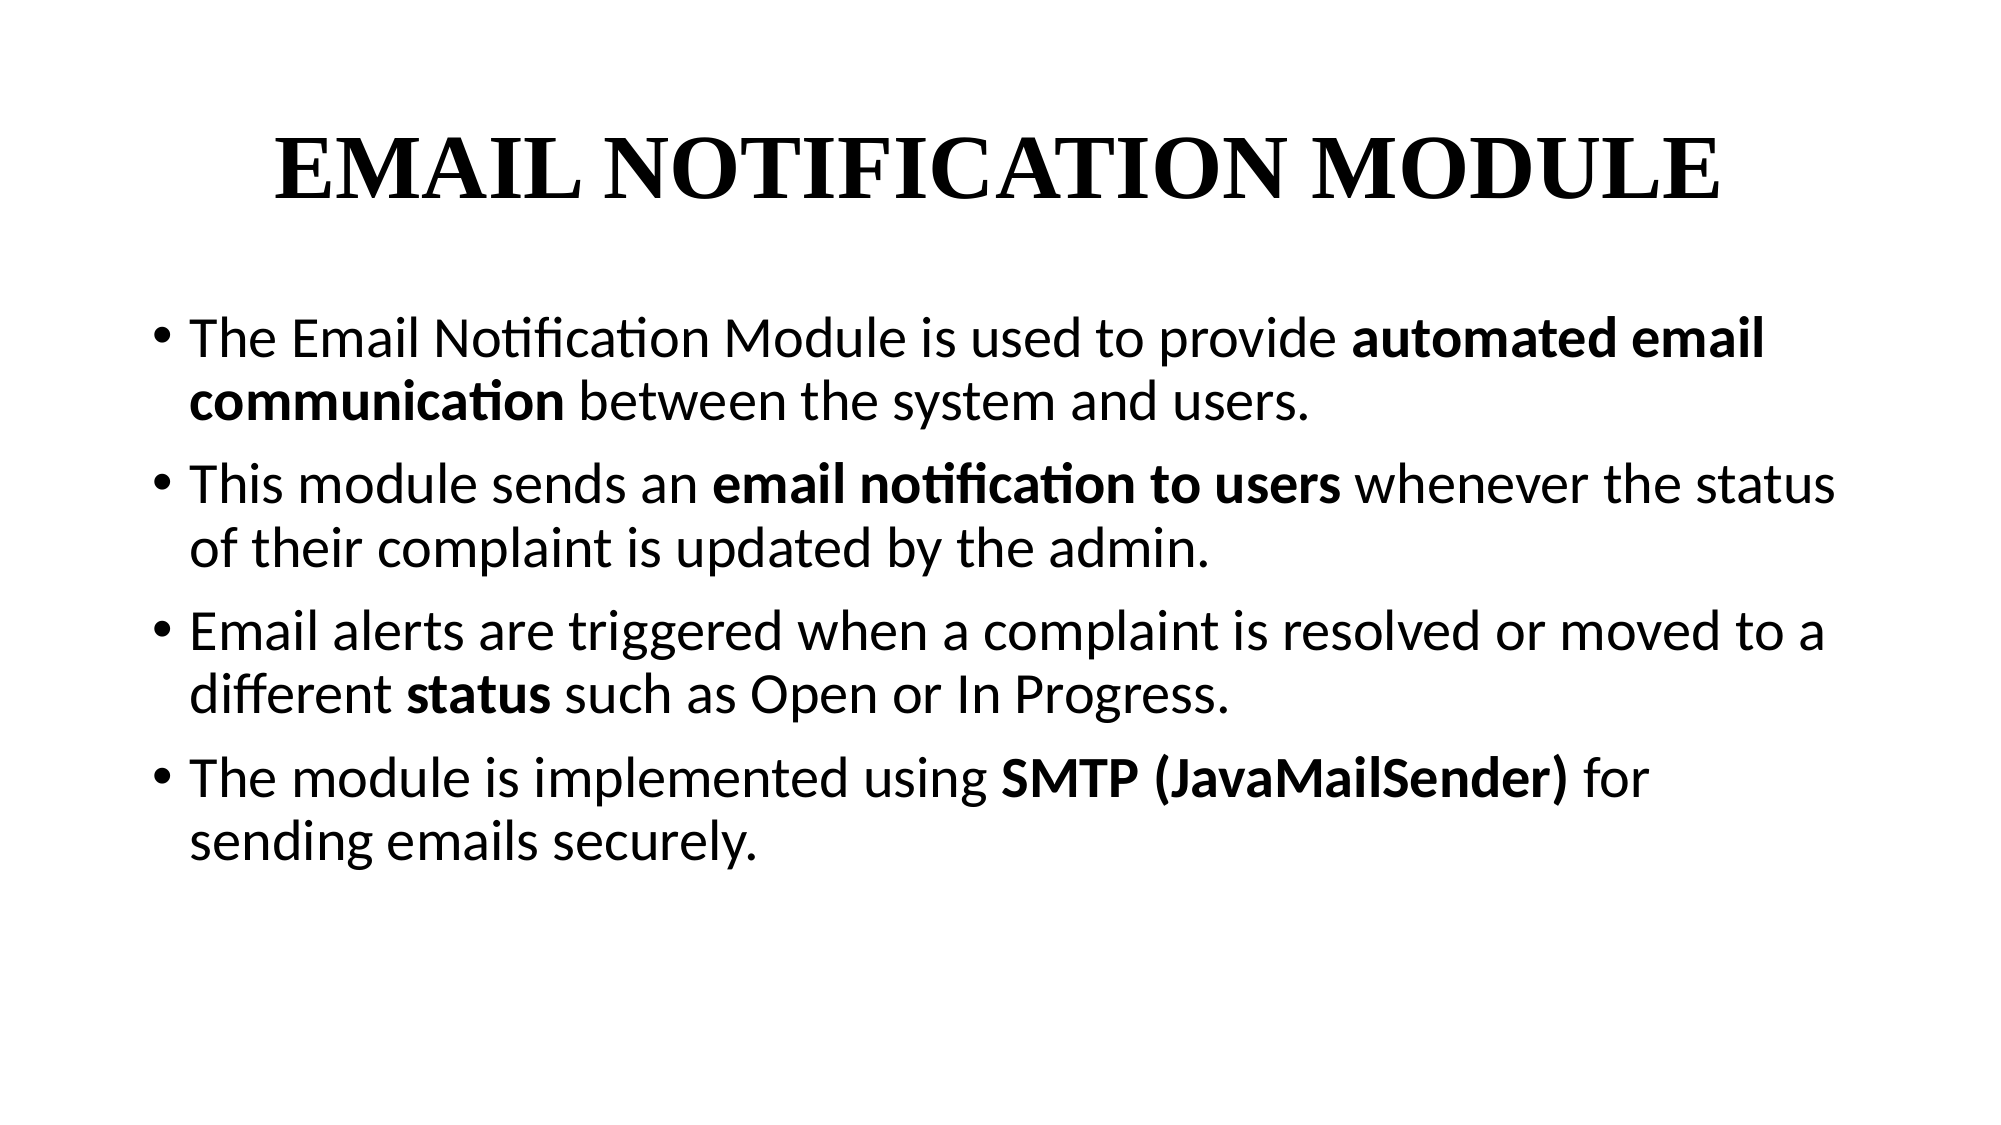

# EMAIL NOTIFICATION MODULE
The Email Notification Module is used to provide automated email communication between the system and users.
This module sends an email notification to users whenever the status of their complaint is updated by the admin.
Email alerts are triggered when a complaint is resolved or moved to a different status such as Open or In Progress.
The module is implemented using SMTP (JavaMailSender) for sending emails securely.